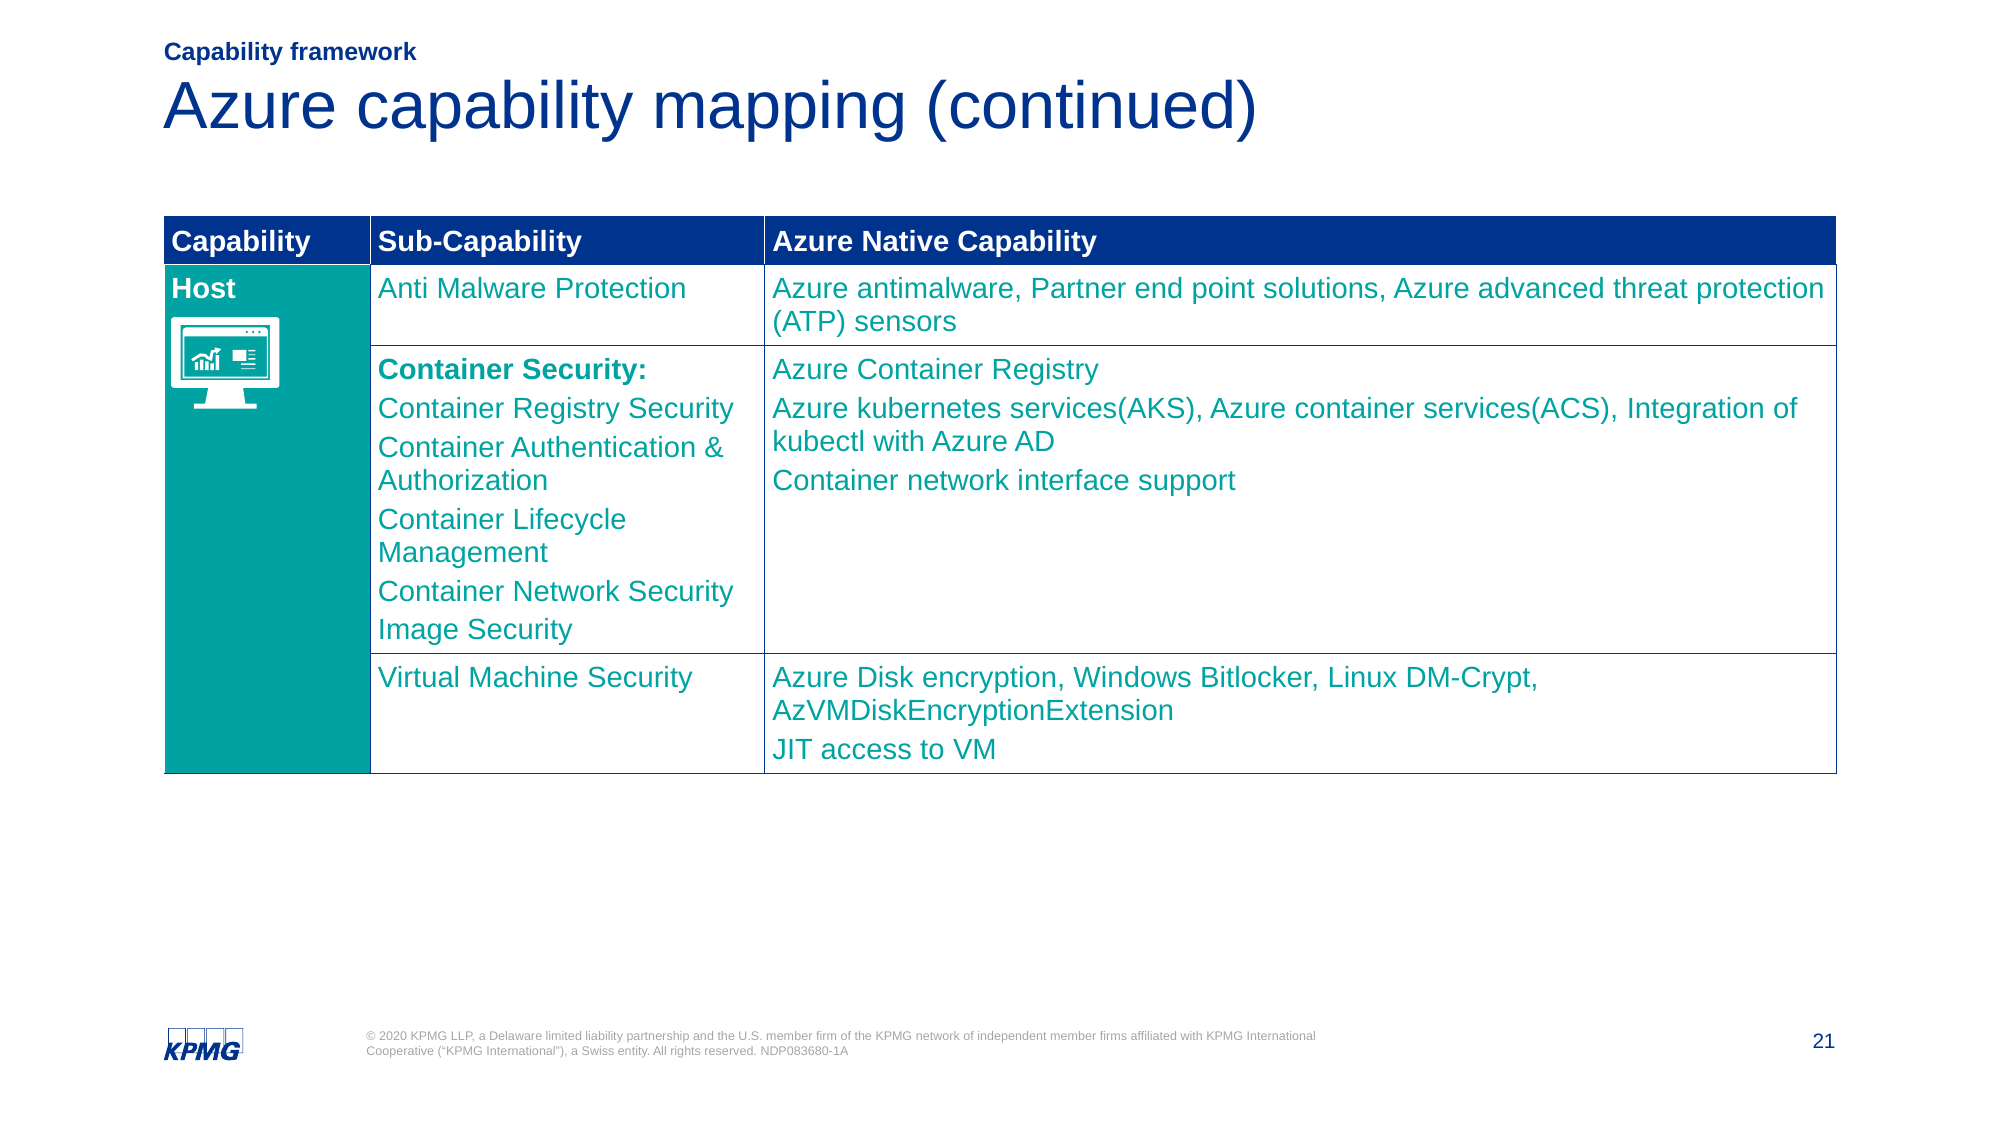

Capability framework
# Azure capability mapping (continued)
| Capability | Sub-Capability | Azure Native Capability |
| --- | --- | --- |
| Host | Anti Malware Protection | Azure antimalware, Partner end point solutions, Azure advanced threat protection (ATP) sensors |
|  | Container Security: Container Registry Security Container Authentication & Authorization Container Lifecycle Management Container Network Security Image Security | Azure Container Registry Azure kubernetes services(AKS), Azure container services(ACS), Integration of kubectl with Azure AD Container network interface support |
|  | Virtual Machine Security | Azure Disk encryption, Windows Bitlocker, Linux DM-Crypt, AzVMDiskEncryptionExtension JIT access to VM |